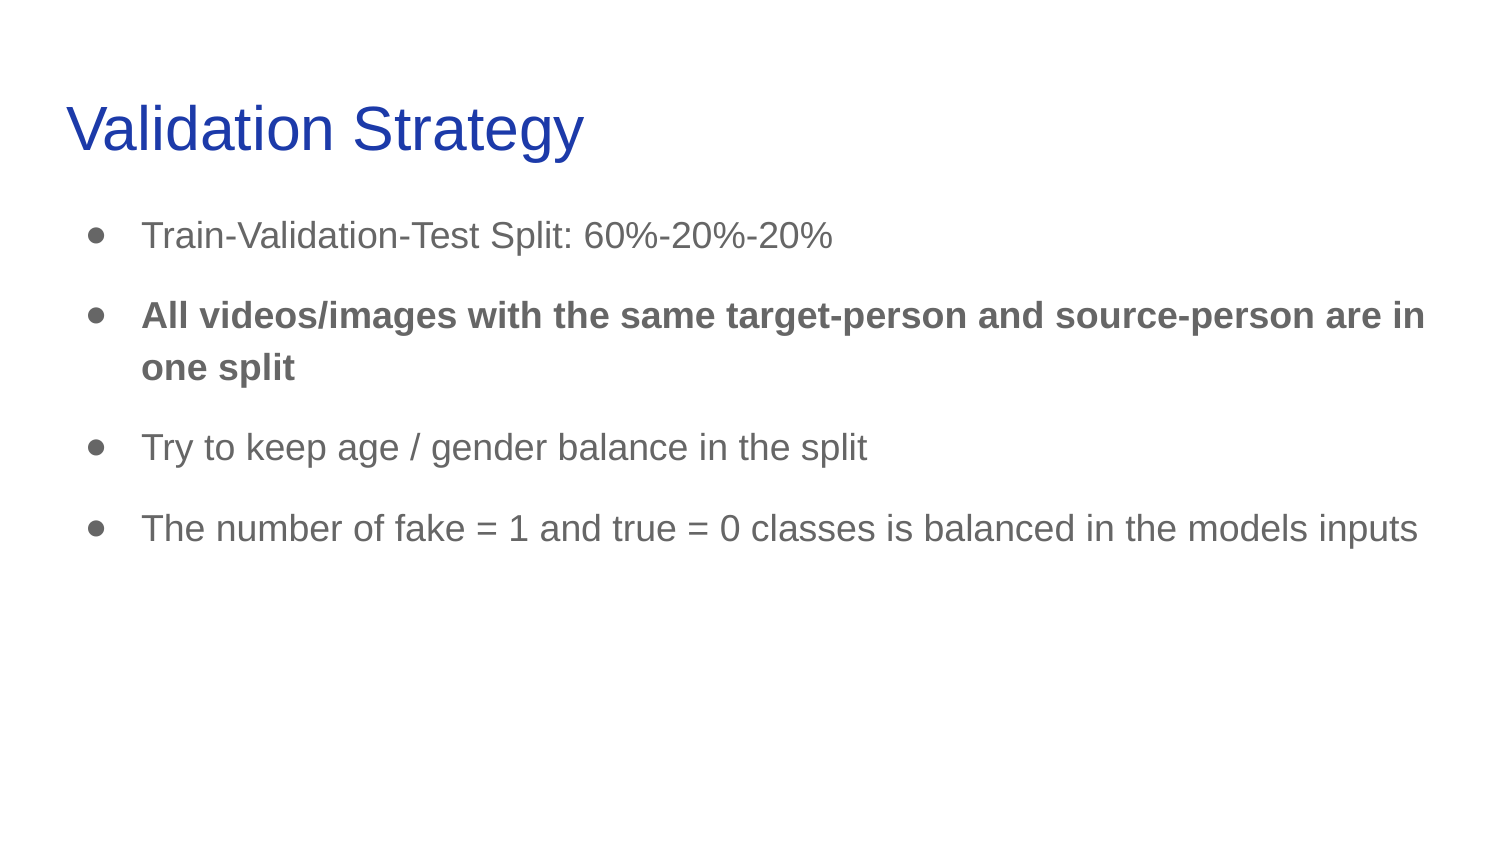

# Validation Strategy
Train-Validation-Test Split: 60%-20%-20%

All videos/images with the same target-person and source-person are in one split

Try to keep age / gender balance in the split

The number of fake = 1 and true = 0 classes is balanced in the models inputs